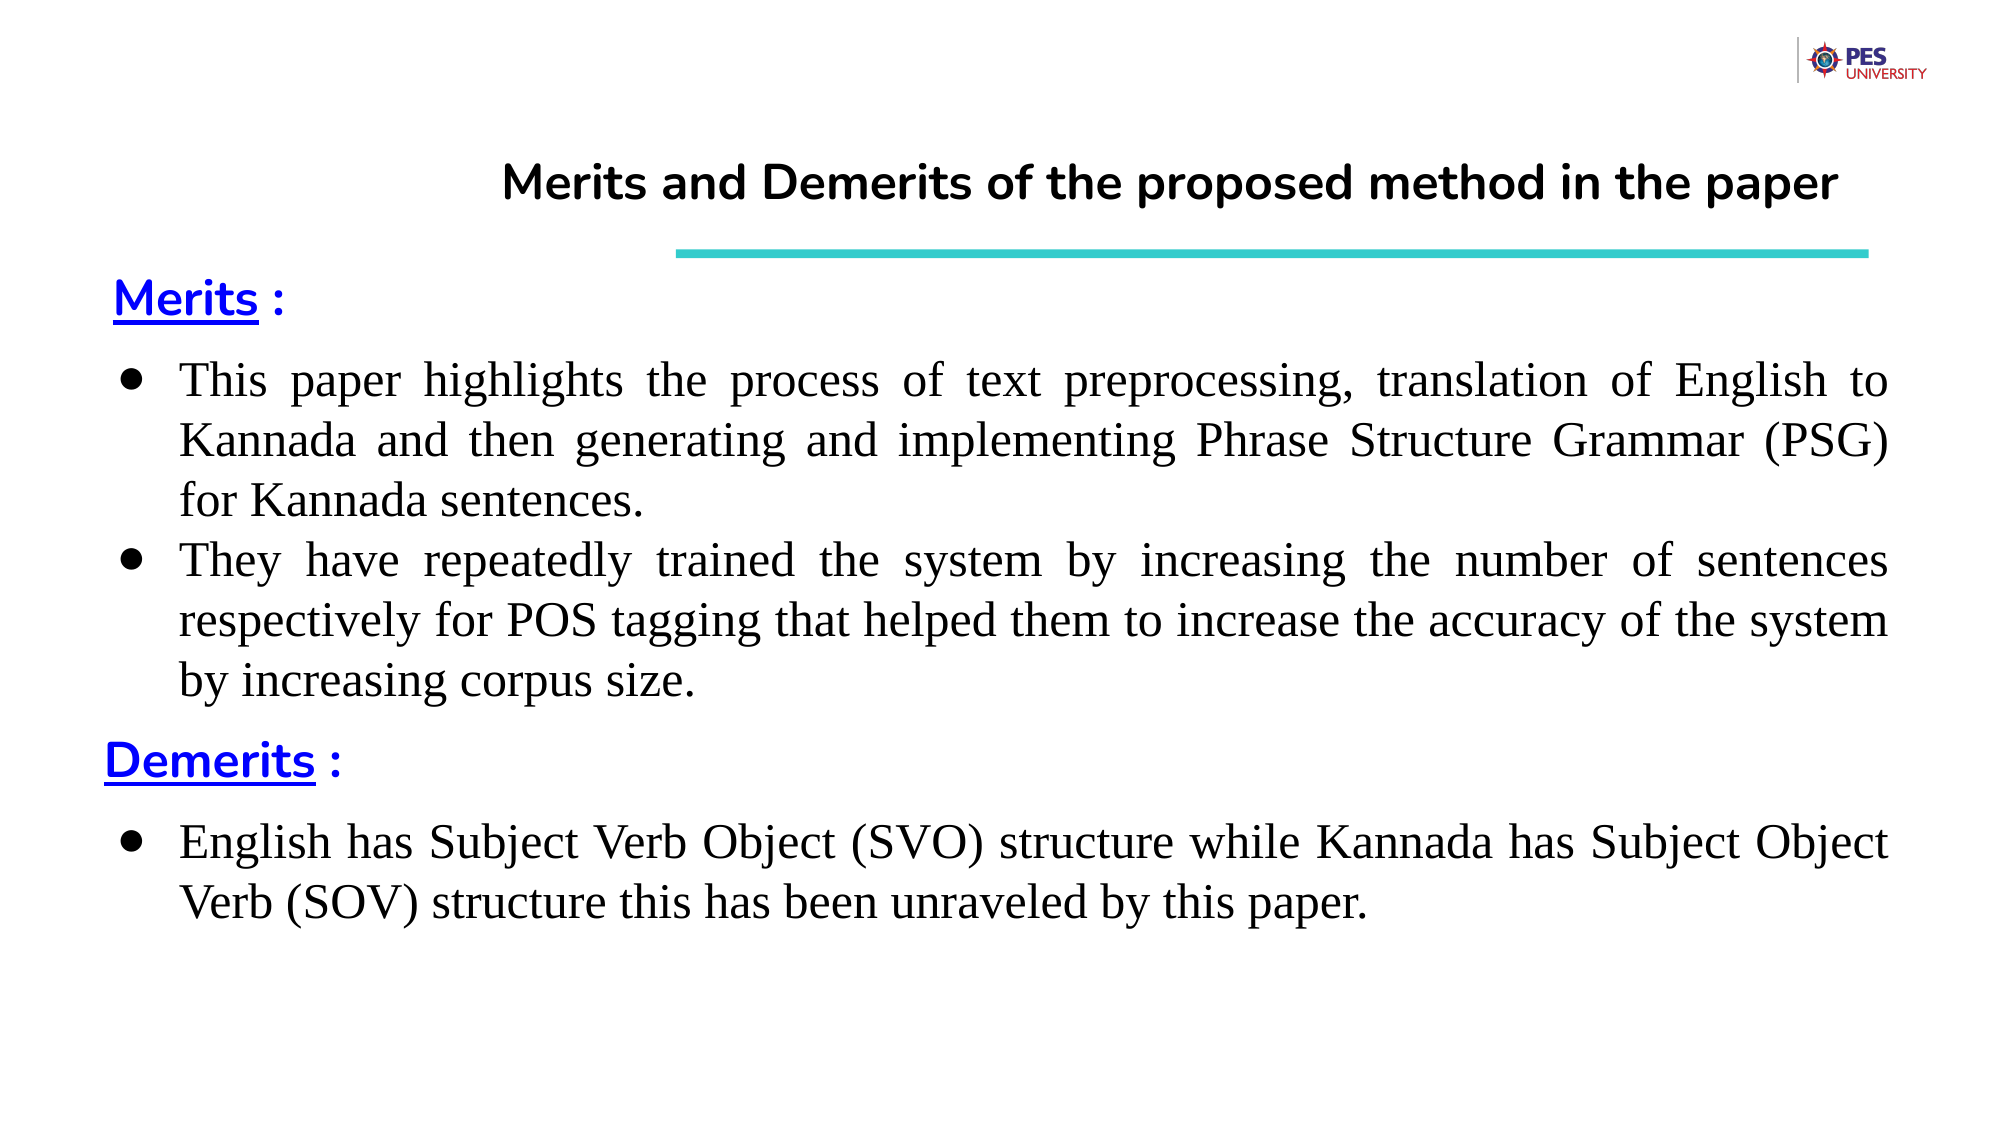

Merits and Demerits of the proposed method in the paper

 Merits :
This paper highlights the process of text preprocessing, translation of English to Kannada and then generating and implementing Phrase Structure Grammar (PSG) for Kannada sentences.
They have repeatedly trained the system by increasing the number of sentences respectively for POS tagging that helped them to increase the accuracy of the system by increasing corpus size.
Demerits :
English has Subject Verb Object (SVO) structure while Kannada has Subject Object Verb (SOV) structure this has been unraveled by this paper.